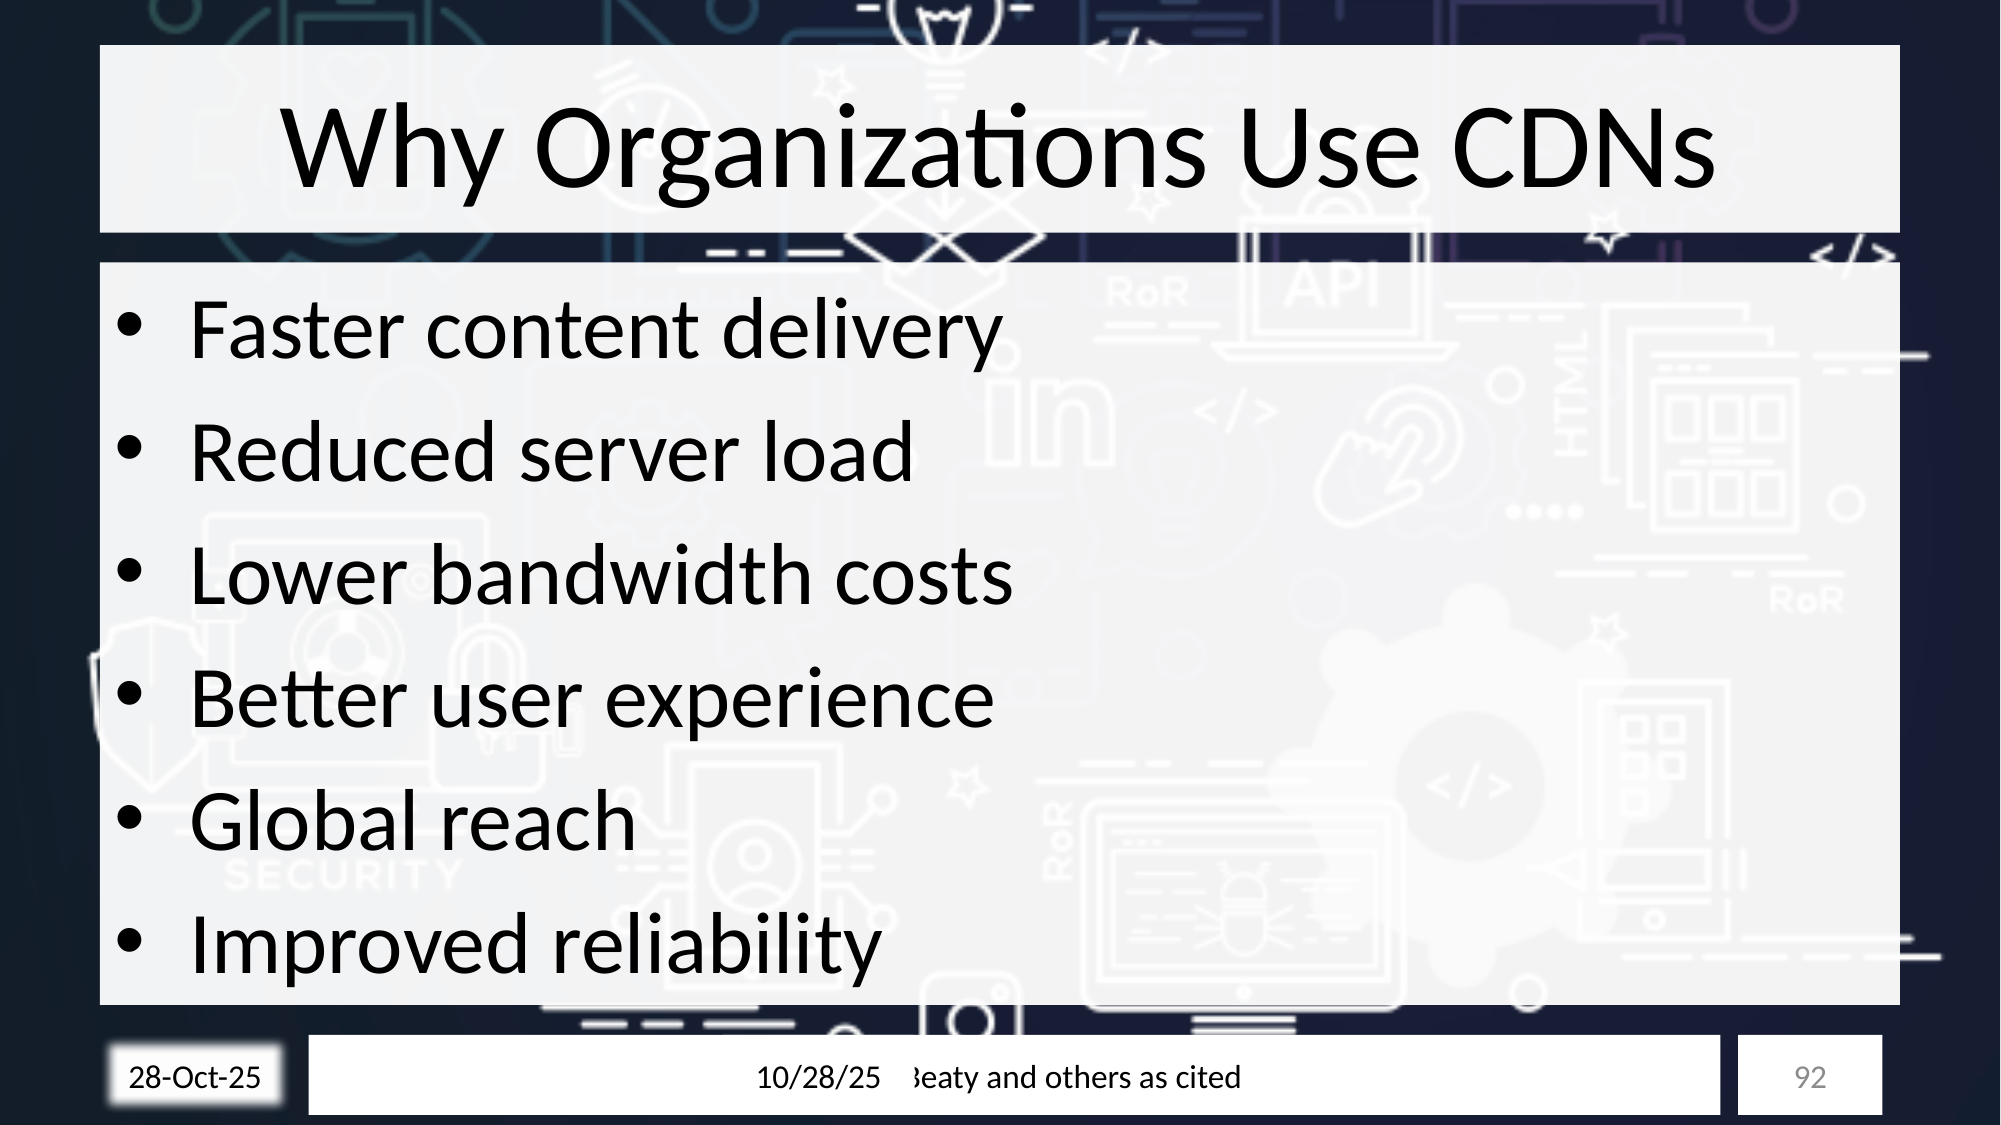

# Why Organizations Use CDNs
Faster content delivery
Reduced server load
Lower bandwidth costs
Better user experience
Global reach
Improved reliability
© Steve Beaty and others as cited
92
10/28/25